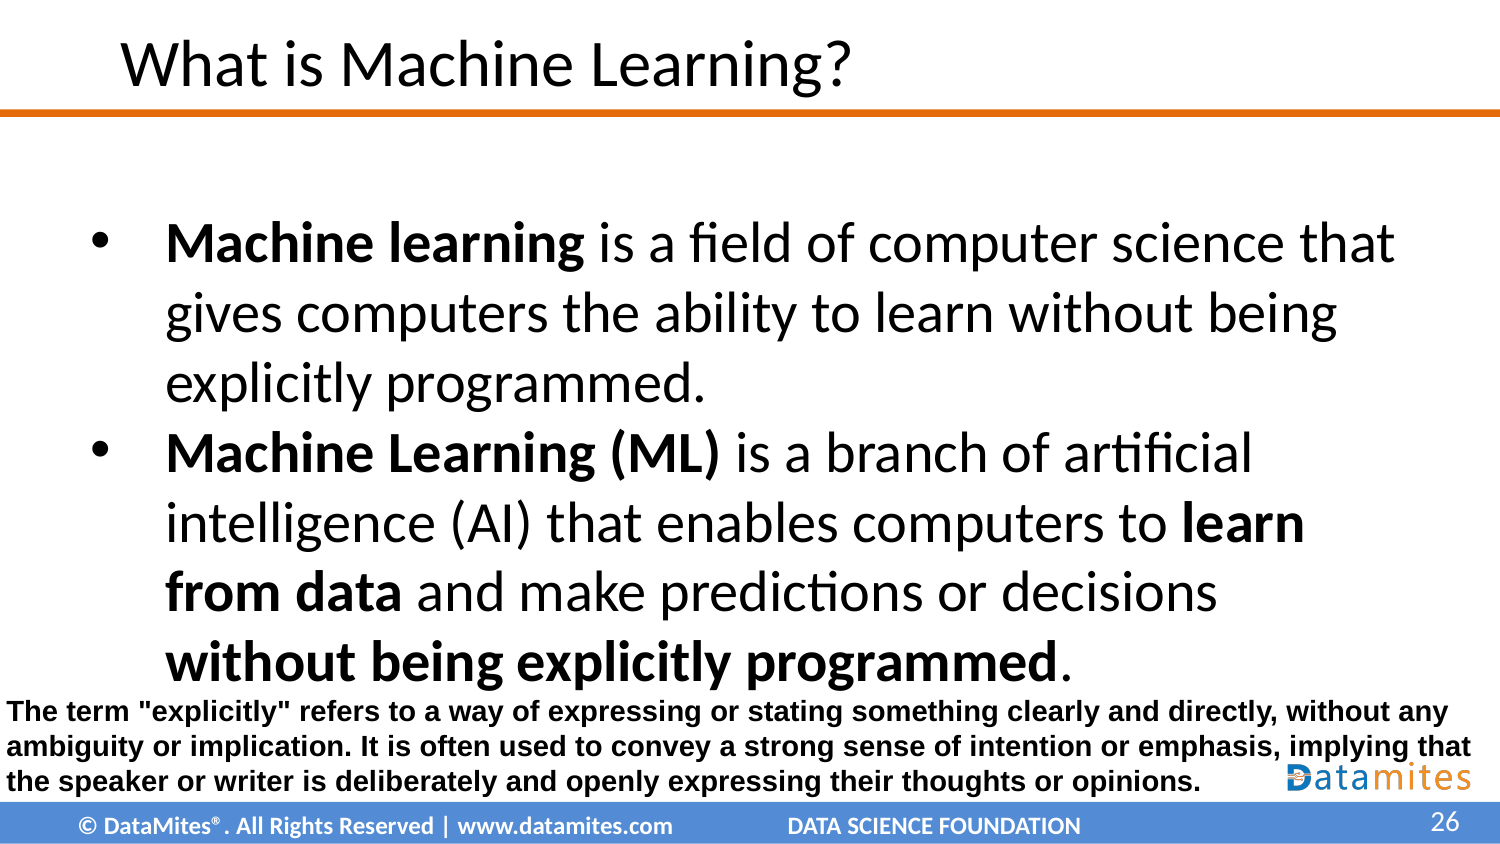

# What is Machine Learning?
Machine learning is a field of computer science that gives computers the ability to learn without being explicitly programmed.
Machine Learning (ML) is a branch of artificial intelligence (AI) that enables computers to learn from data and make predictions or decisions without being explicitly programmed.
The term "explicitly" refers to a way of expressing or stating something clearly and directly, without any ambiguity or implication. It is often used to convey a strong sense of intention or emphasis, implying that the speaker or writer is deliberately and openly expressing their thoughts or opinions.
26